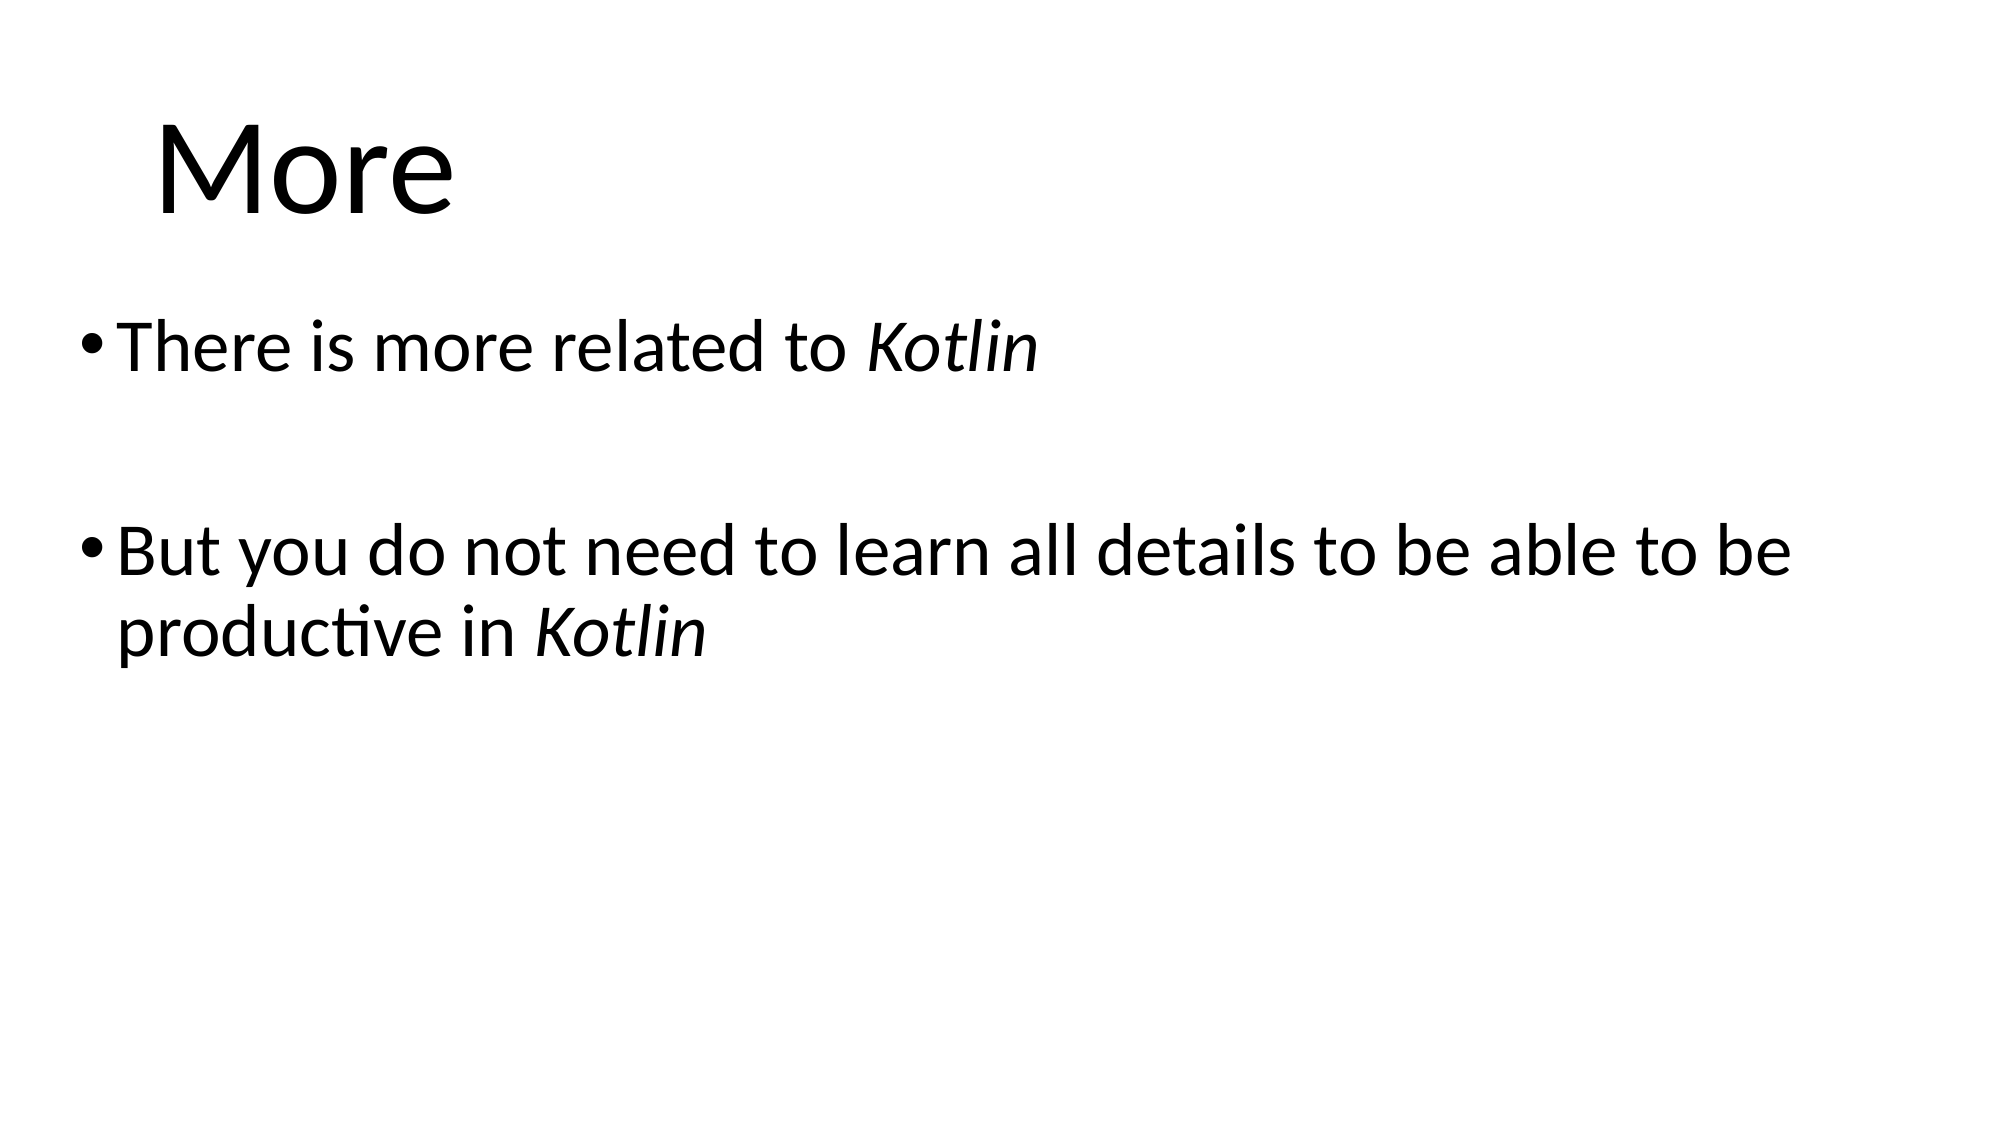

# More
There is more related to Kotlin

But you do not need to learn all details to be able to be productive in Kotlin